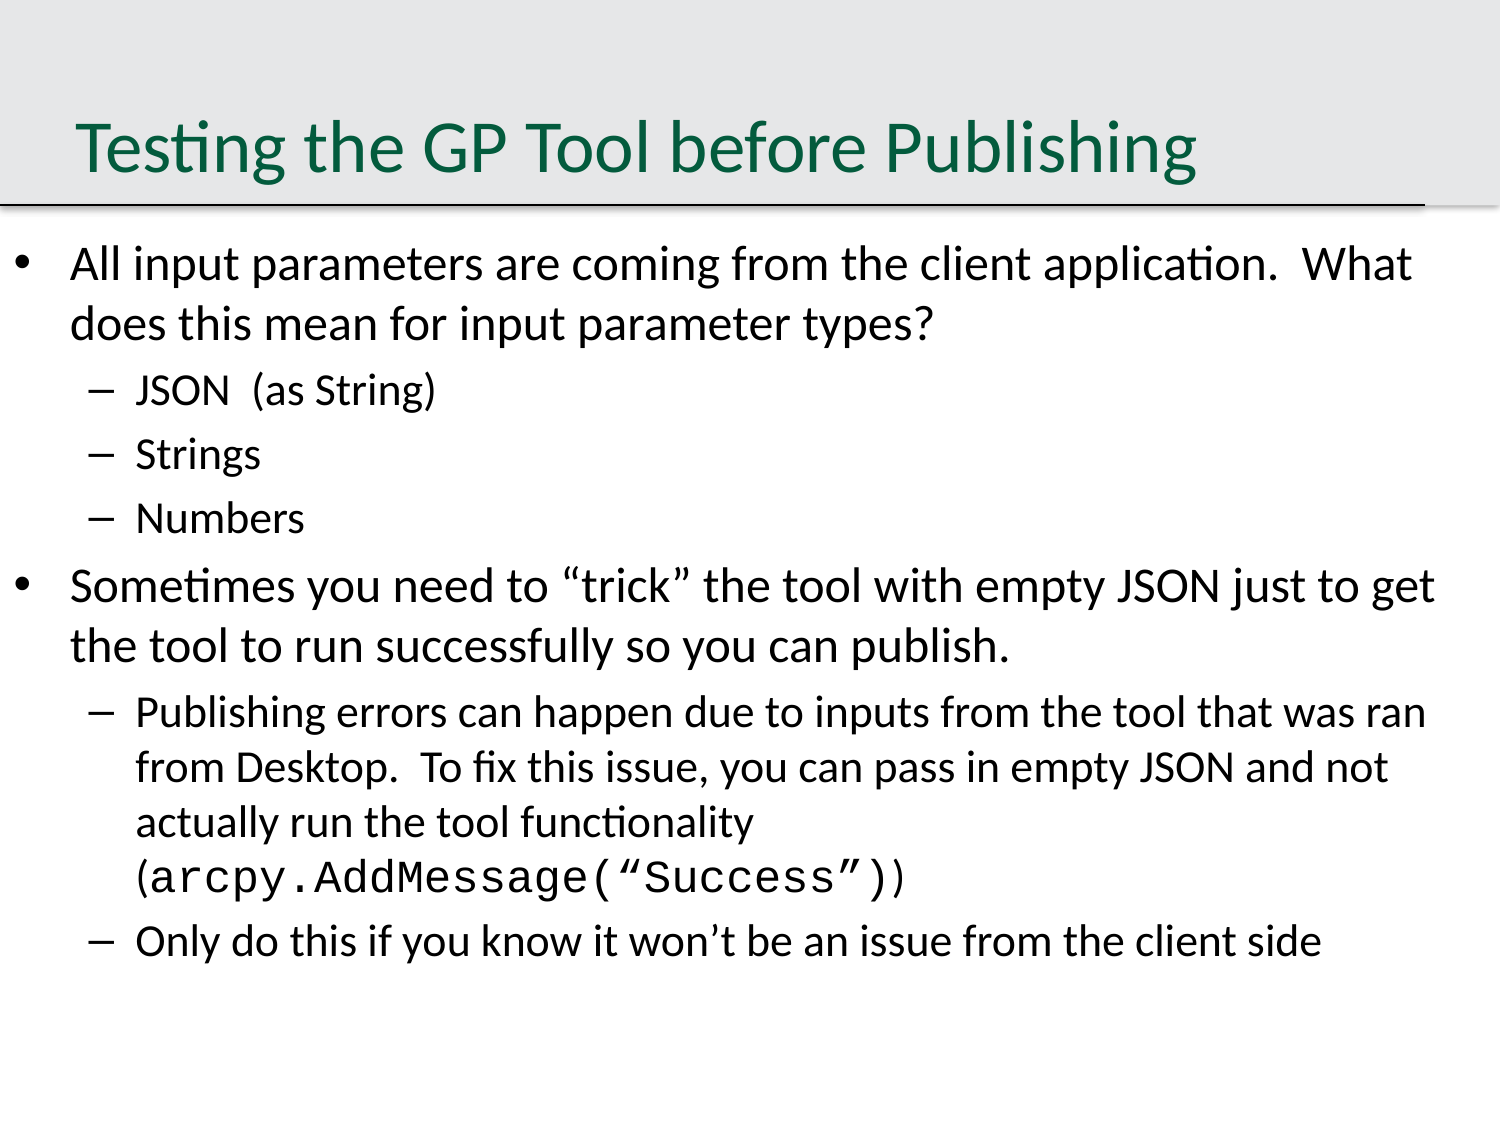

# Testing the GP Tool before Publishing
All input parameters are coming from the client application.  What does this mean for input parameter types?
JSON  (as String)
Strings
Numbers
Sometimes you need to “trick” the tool with empty JSON just to get the tool to run successfully so you can publish.
Publishing errors can happen due to inputs from the tool that was ran from Desktop.  To fix this issue, you can pass in empty JSON and not actually run the tool functionality (arcpy.AddMessage(“Success”))
Only do this if you know it won’t be an issue from the client side